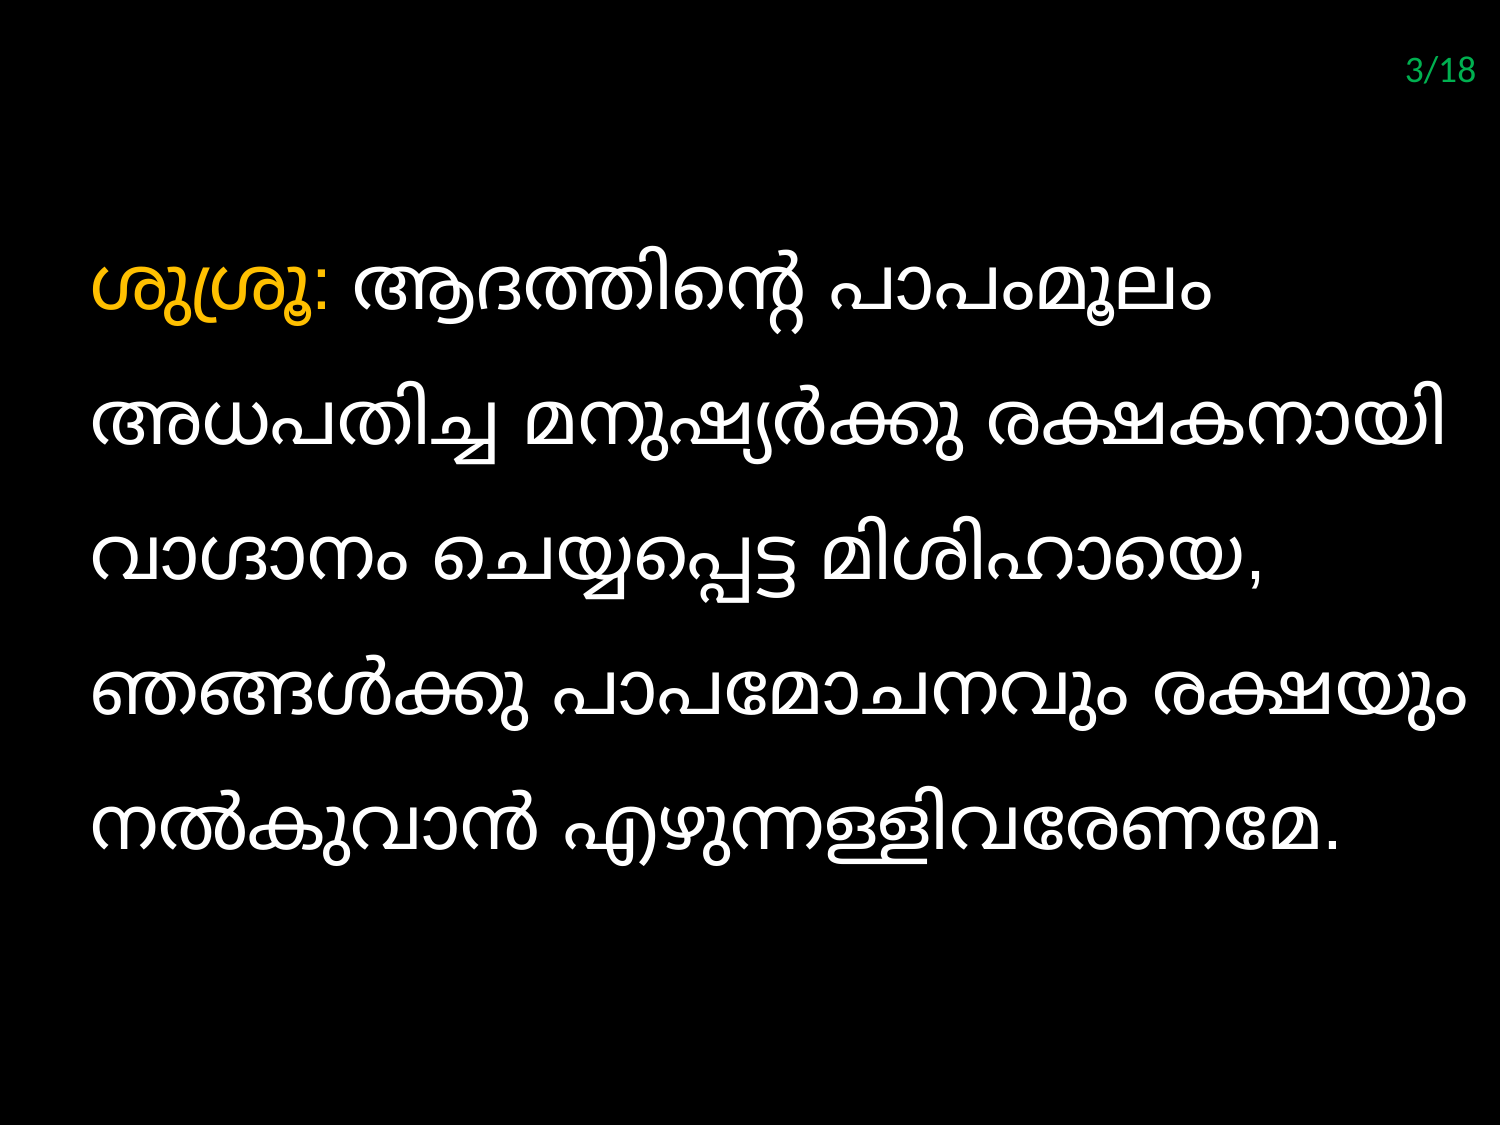

3/18
ശുശ്രൂ: ആദത്തിന്‍റെ പാപംമൂലം അധപതിച്ച മനുഷ്യര്‍ക്കു രക്ഷകനായി വാഗ്ദാനം ചെയ്യപ്പെട്ട മിശിഹായെ, ഞങ്ങള്‍ക്കു പാപമോചനവും രക്ഷയും നല്‍കുവാന്‍ എഴുന്നള്ളിവരേണമേ.